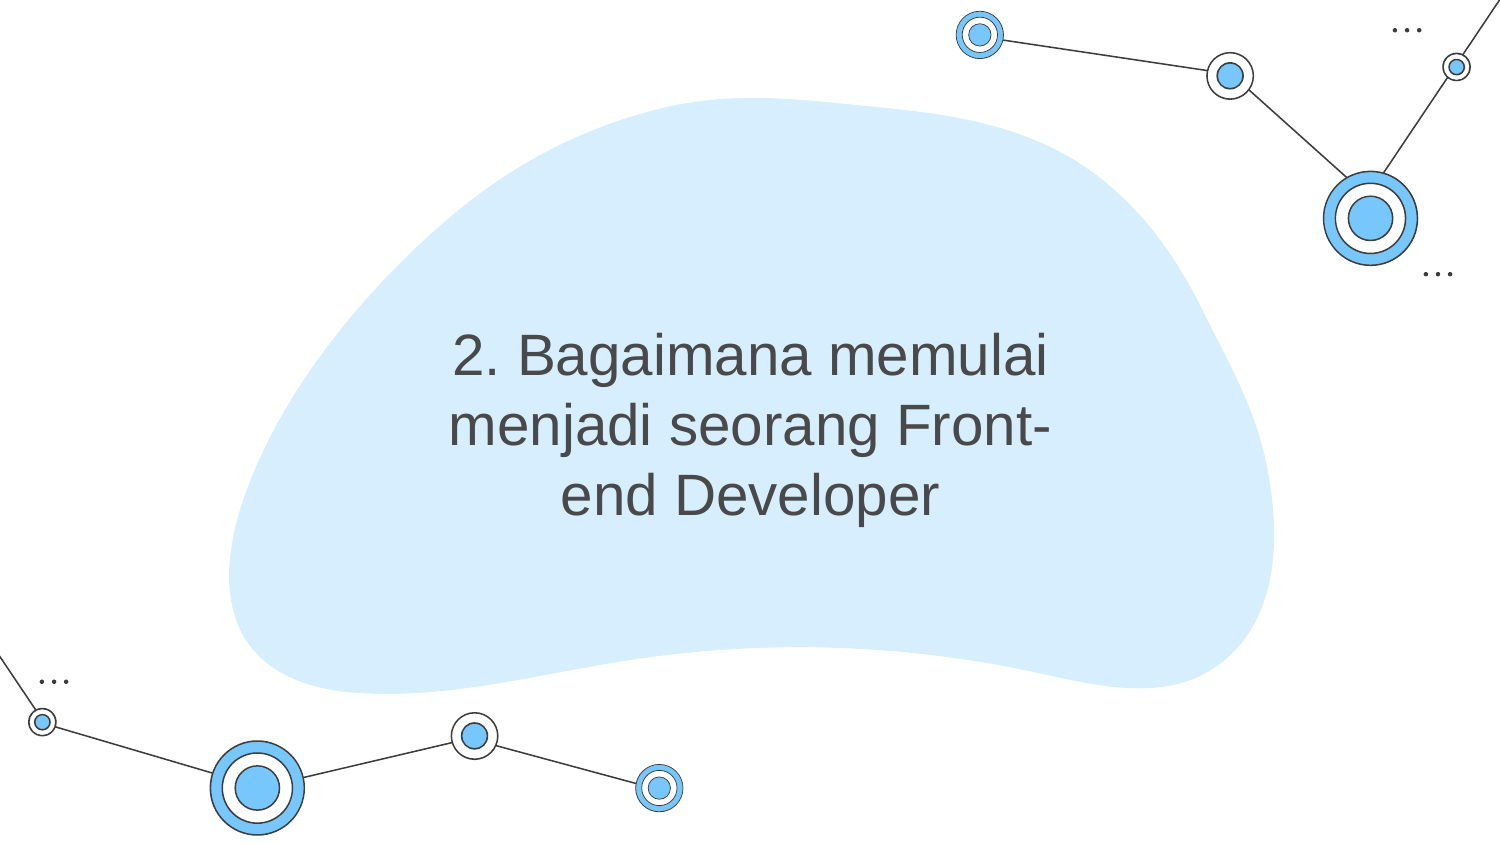

# 2. Bagaimana memulai menjadi seorang Front-end Developer